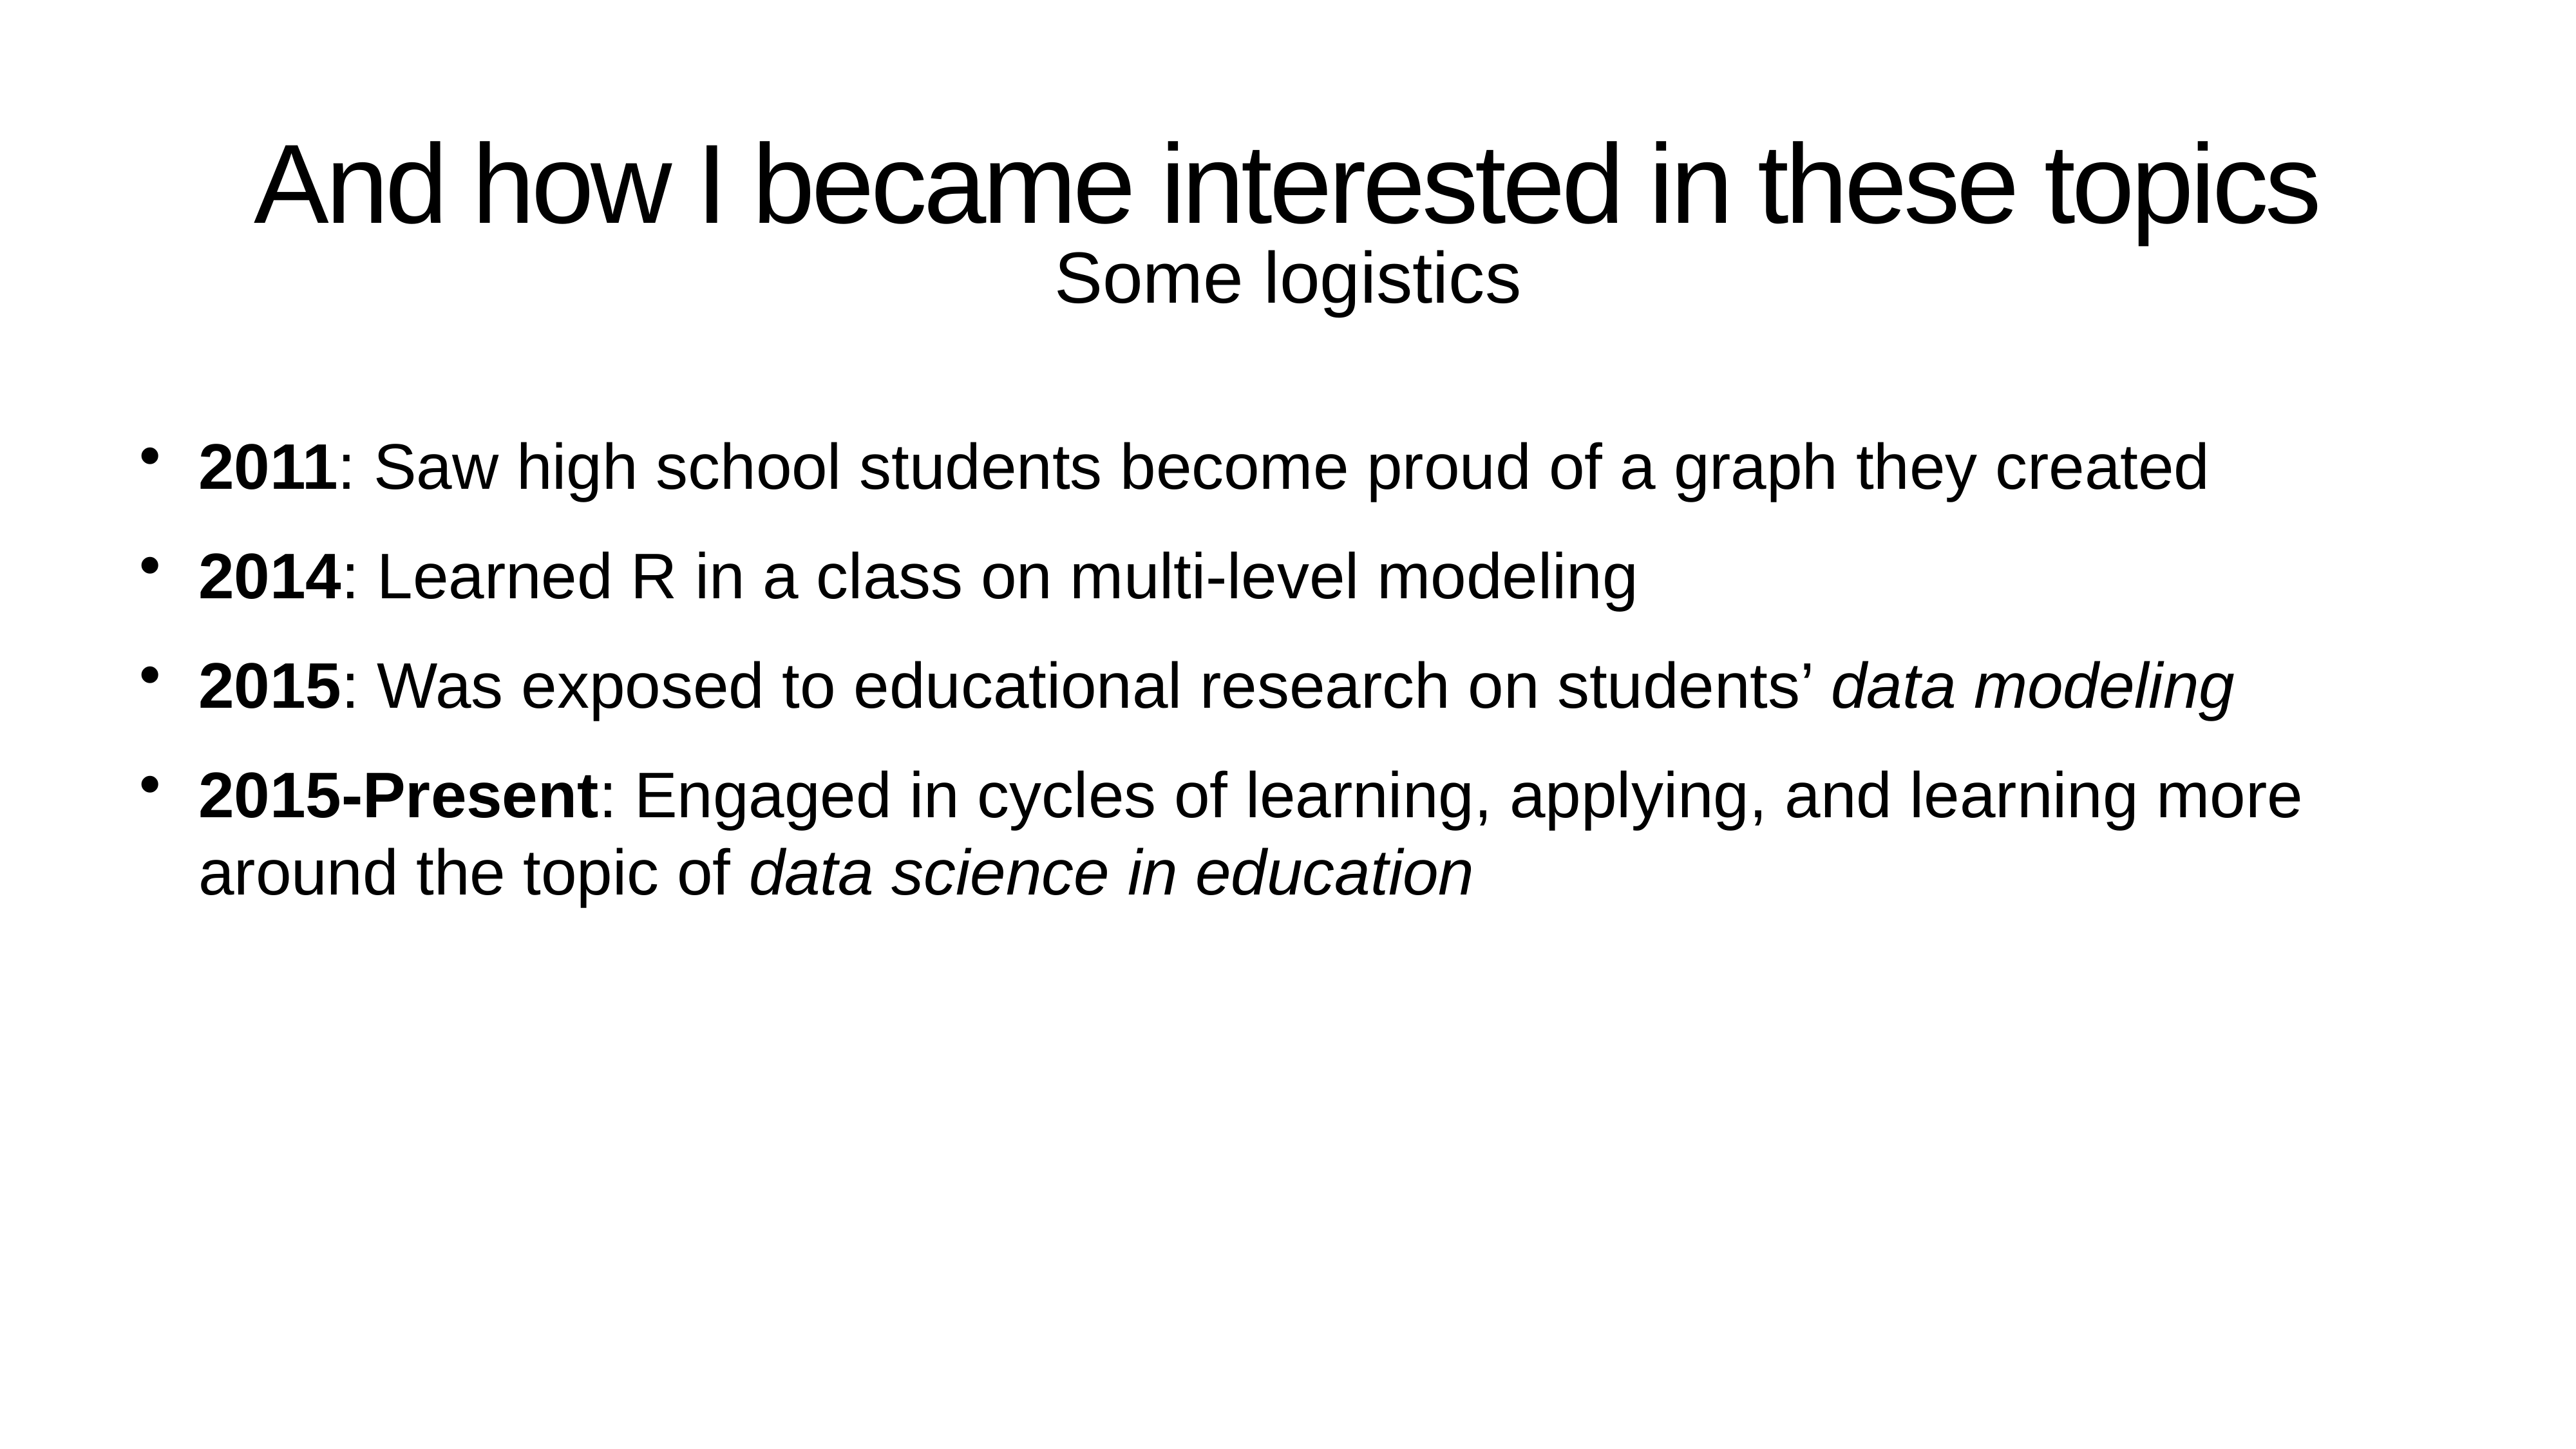

# And how I became interested in these topics
Some logistics
2011: Saw high school students become proud of a graph they created
2014: Learned R in a class on multi-level modeling
2015: Was exposed to educational research on students’ data modeling
2015-Present: Engaged in cycles of learning, applying, and learning more around the topic of data science in education